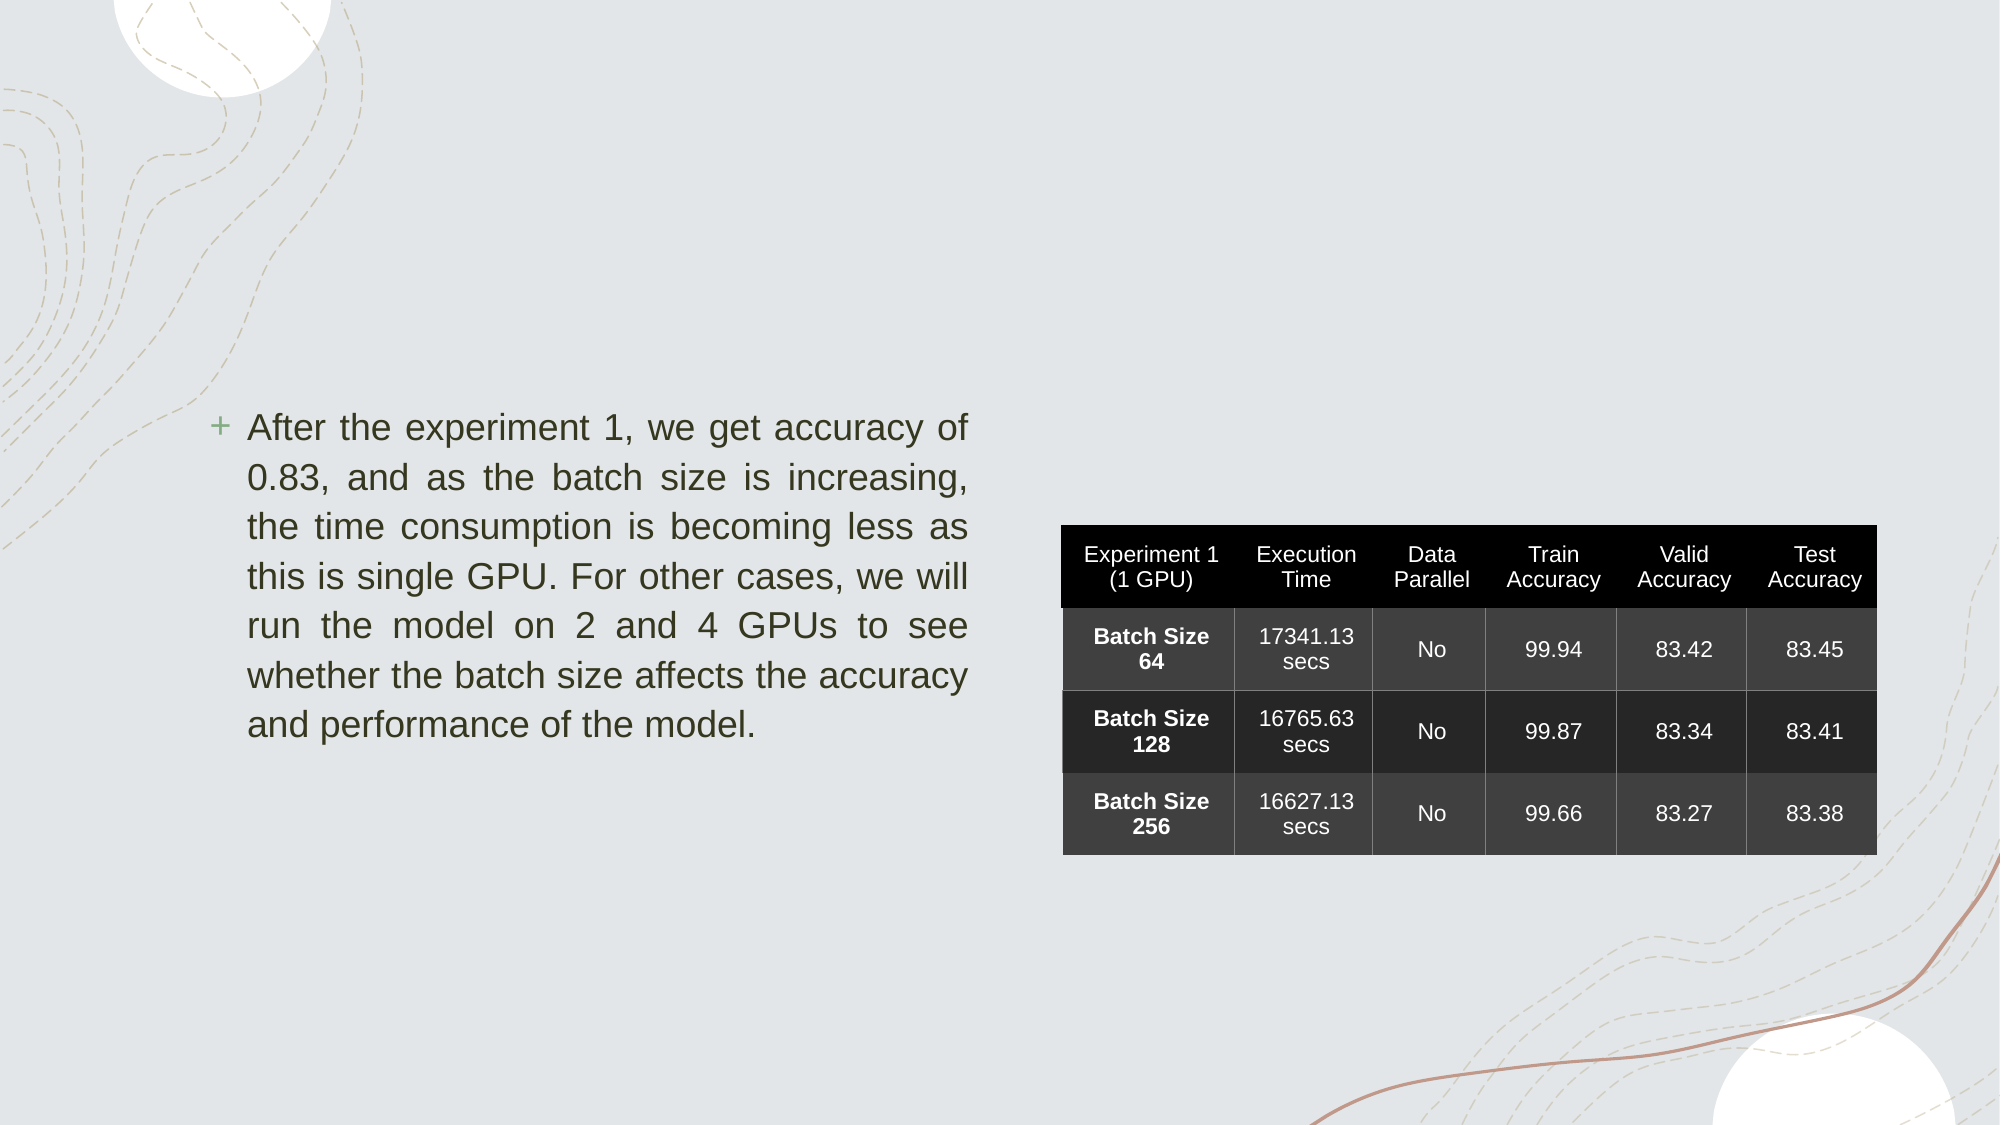

After the experiment 1, we get accuracy of 0.83, and as the batch size is increasing, the time consumption is becoming less as this is single GPU. For other cases, we will run the model on 2 and 4 GPUs to see whether the batch size affects the accuracy and performance of the model.

| Experiment 1 (1 GPU) | Execution Time | Data Parallel | Train Accuracy | Valid Accuracy | Test Accuracy |
| --- | --- | --- | --- | --- | --- |
| Batch Size 64 | 17341.13 secs | No | 99.94 | 83.42 | 83.45 |
| Batch Size 128 | 16765.63 secs | No | 99.87 | 83.34 | 83.41 |
| Batch Size 256 | 16627.13 secs | No | 99.66 | 83.27 | 83.38 |